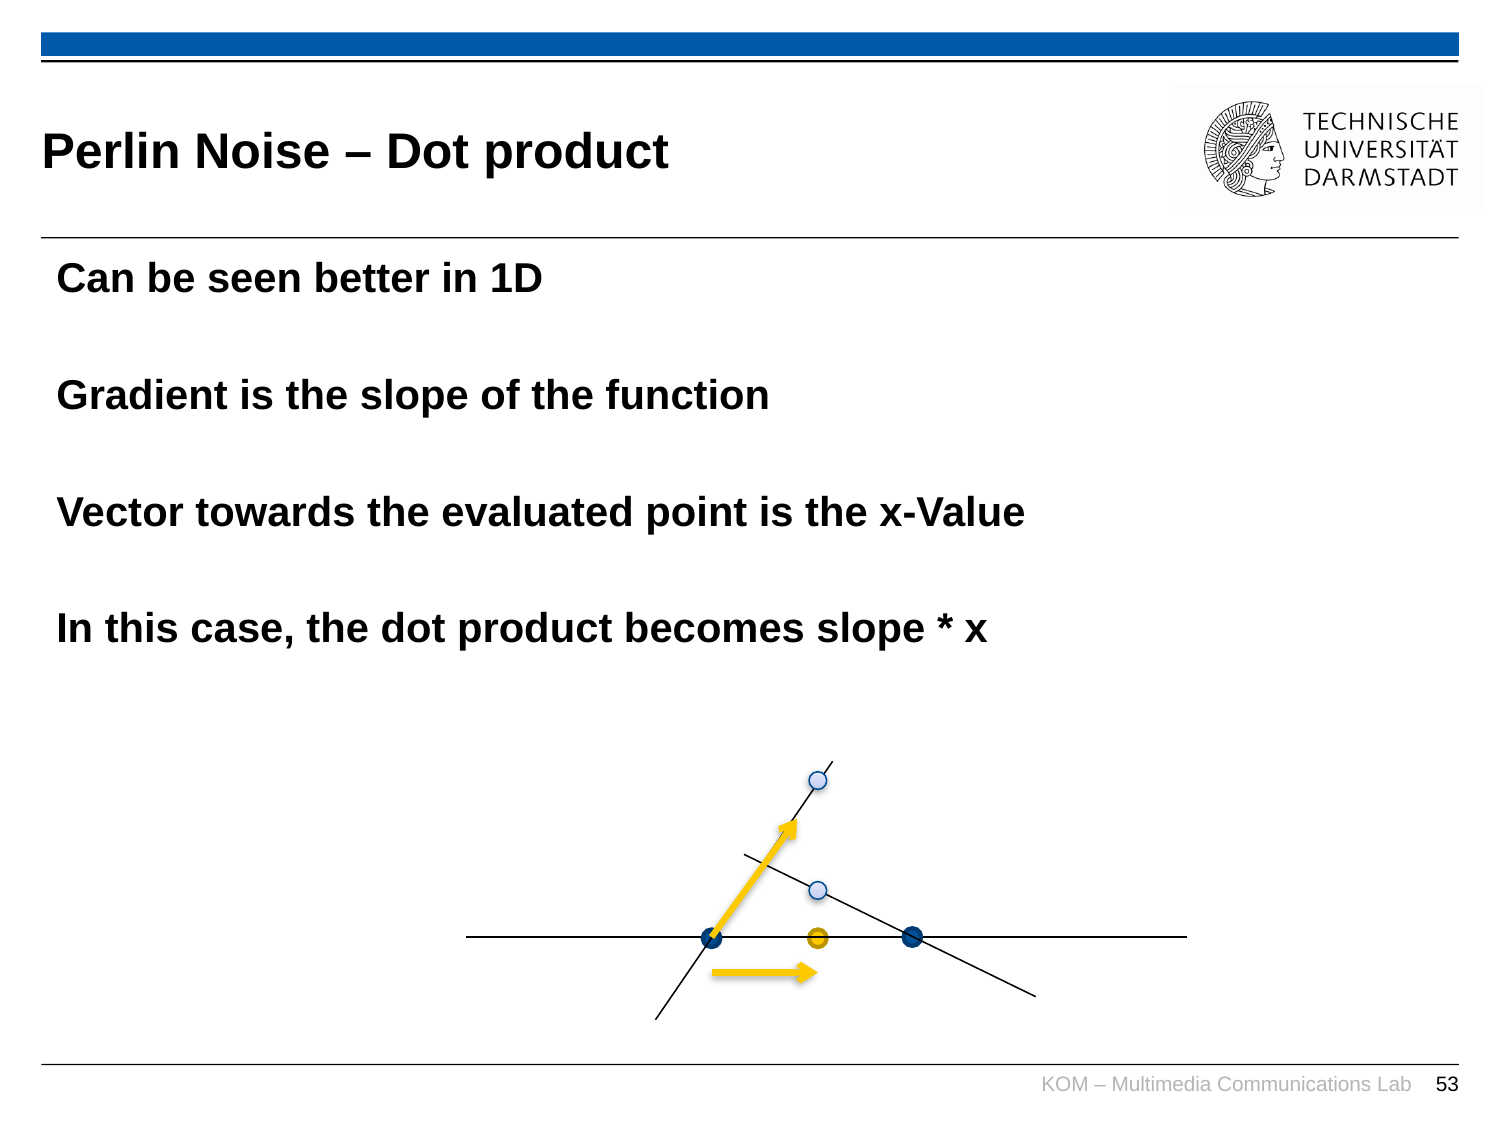

# Perlin Noise – Dot product
Can be seen better in 1D

Gradient is the slope of the function

Vector towards the evaluated point is the x-Value

In this case, the dot product becomes slope * x